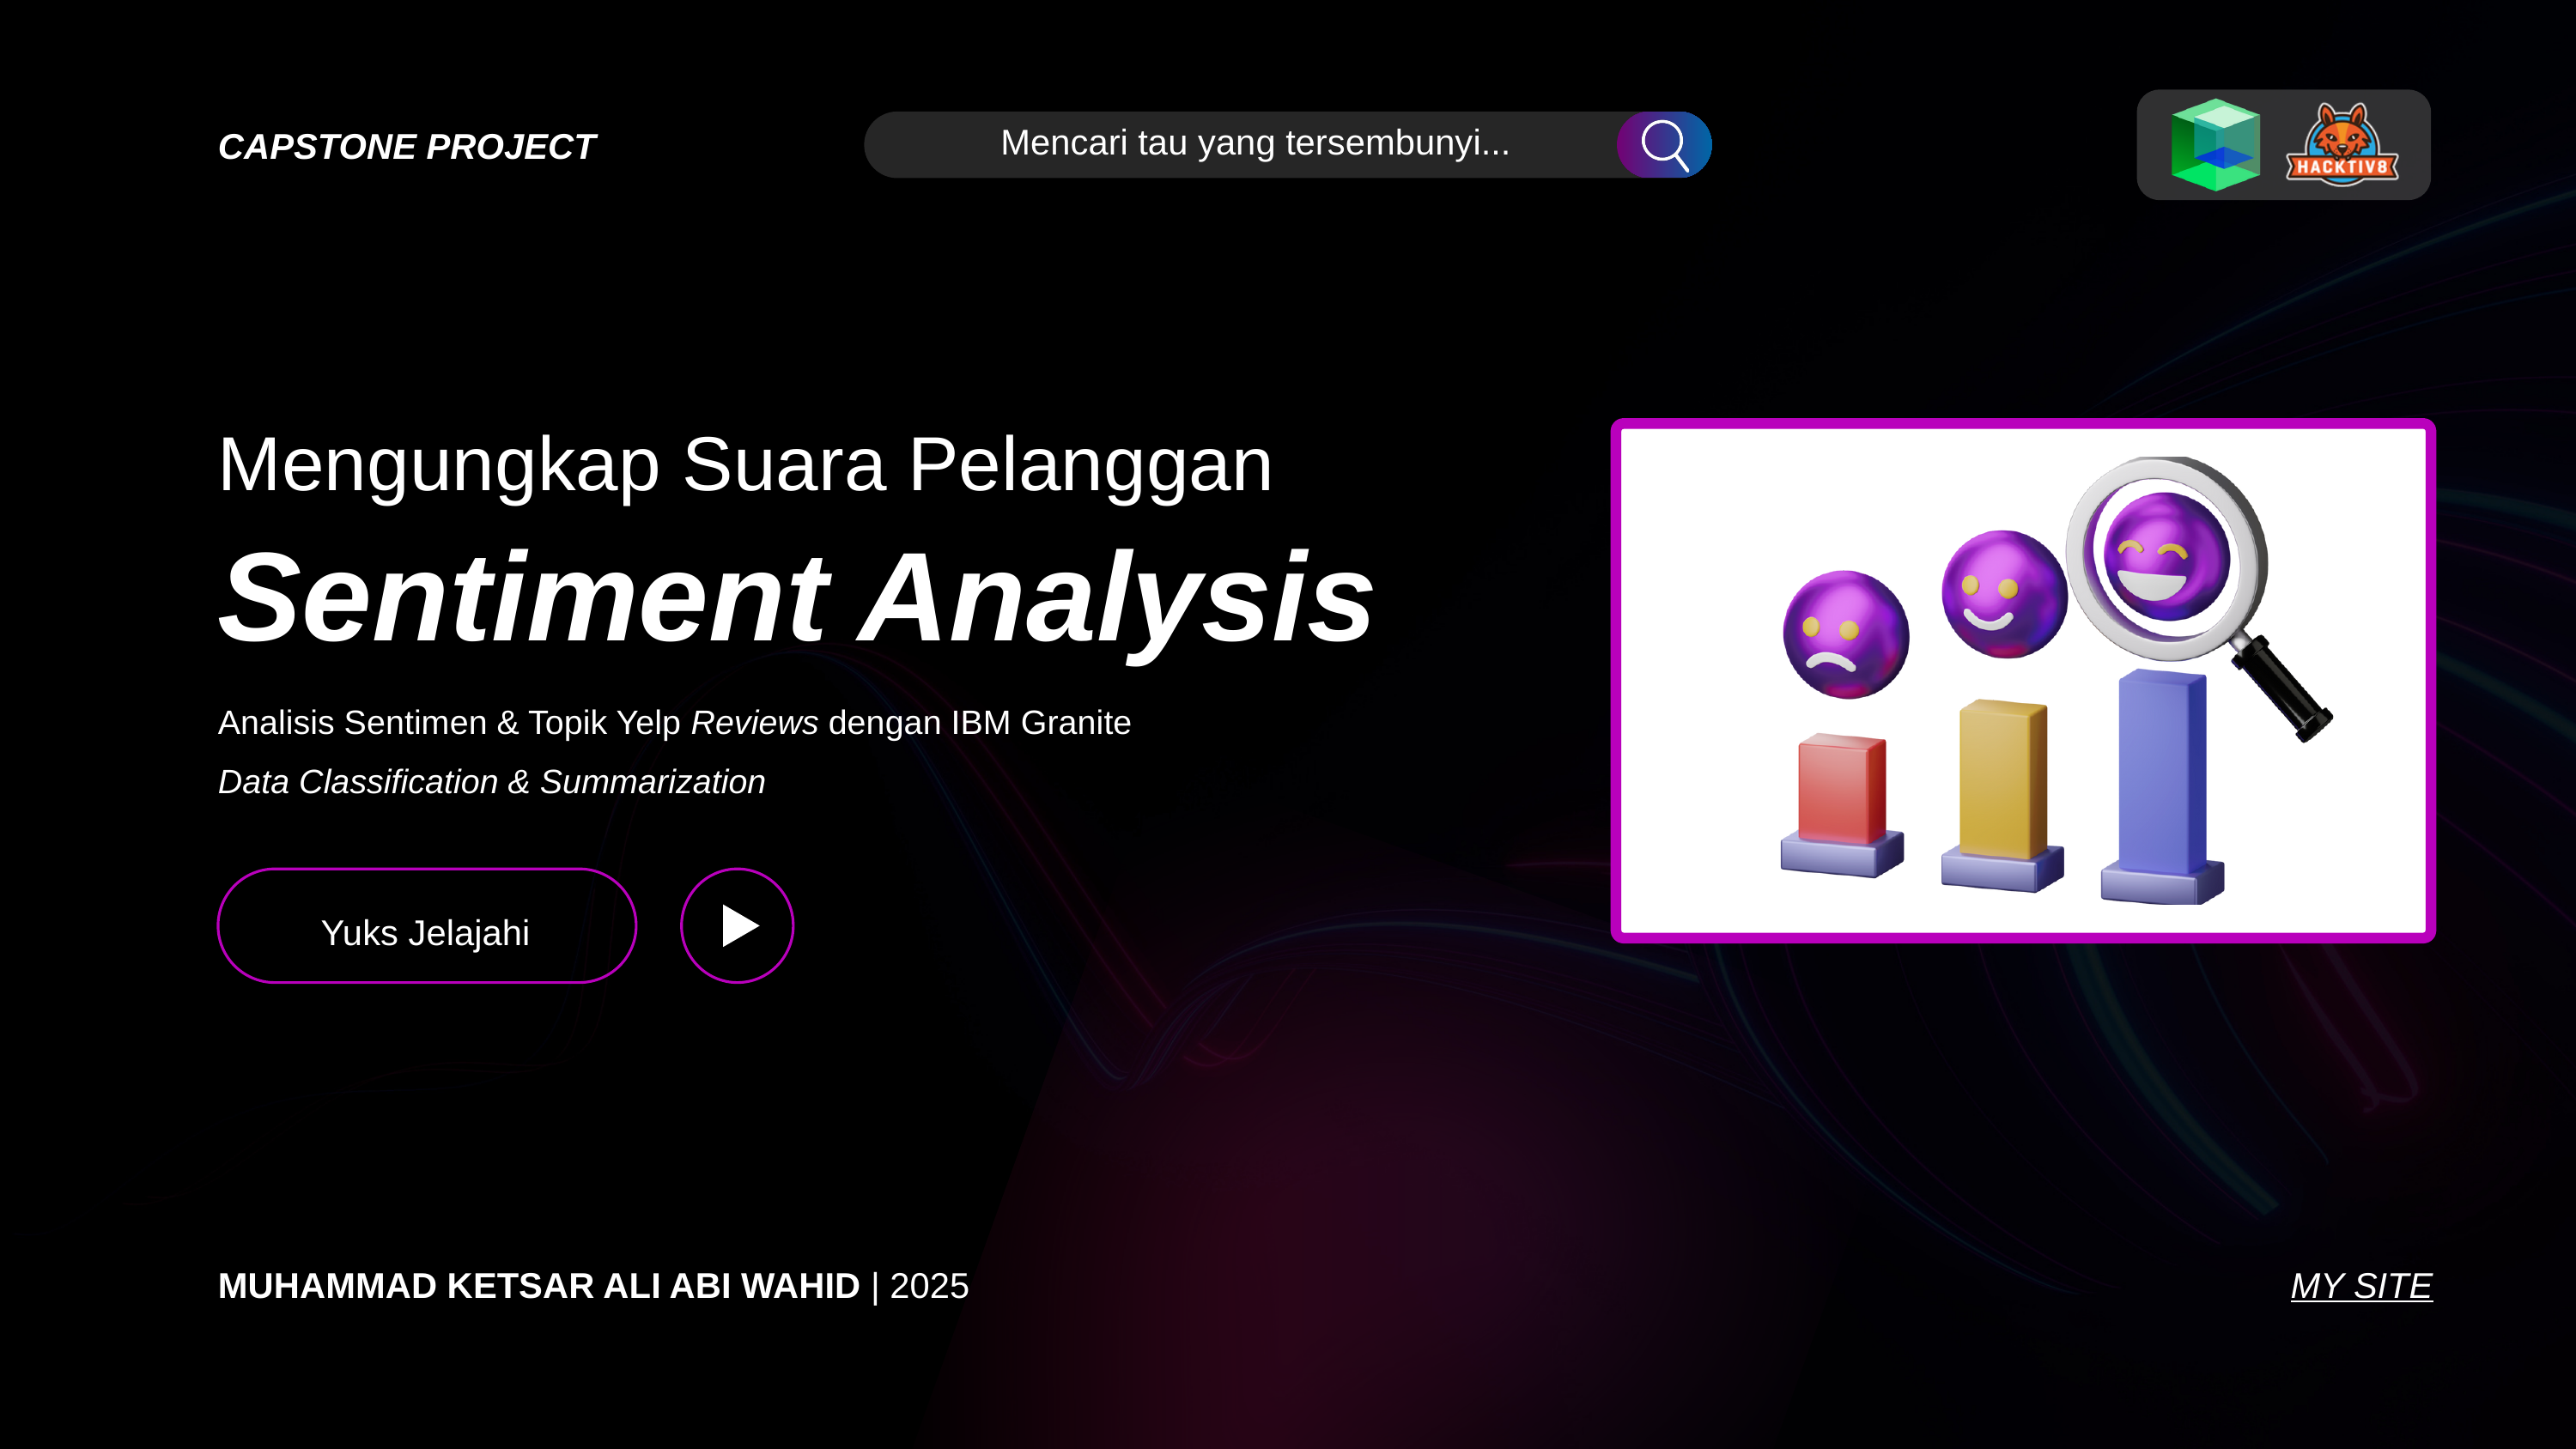

Mencari tau yang tersembunyi...
CAPSTONE PROJECT

Mengungkap Suara Pelanggan

Sentiment Analysis
Analisis Sentimen & Topik Yelp Reviews dengan IBM Granite
Data Classification & Summarization

Yuks Jelajahi

MY SITE
MUHAMMAD KETSAR ALI ABI WAHID | 2025